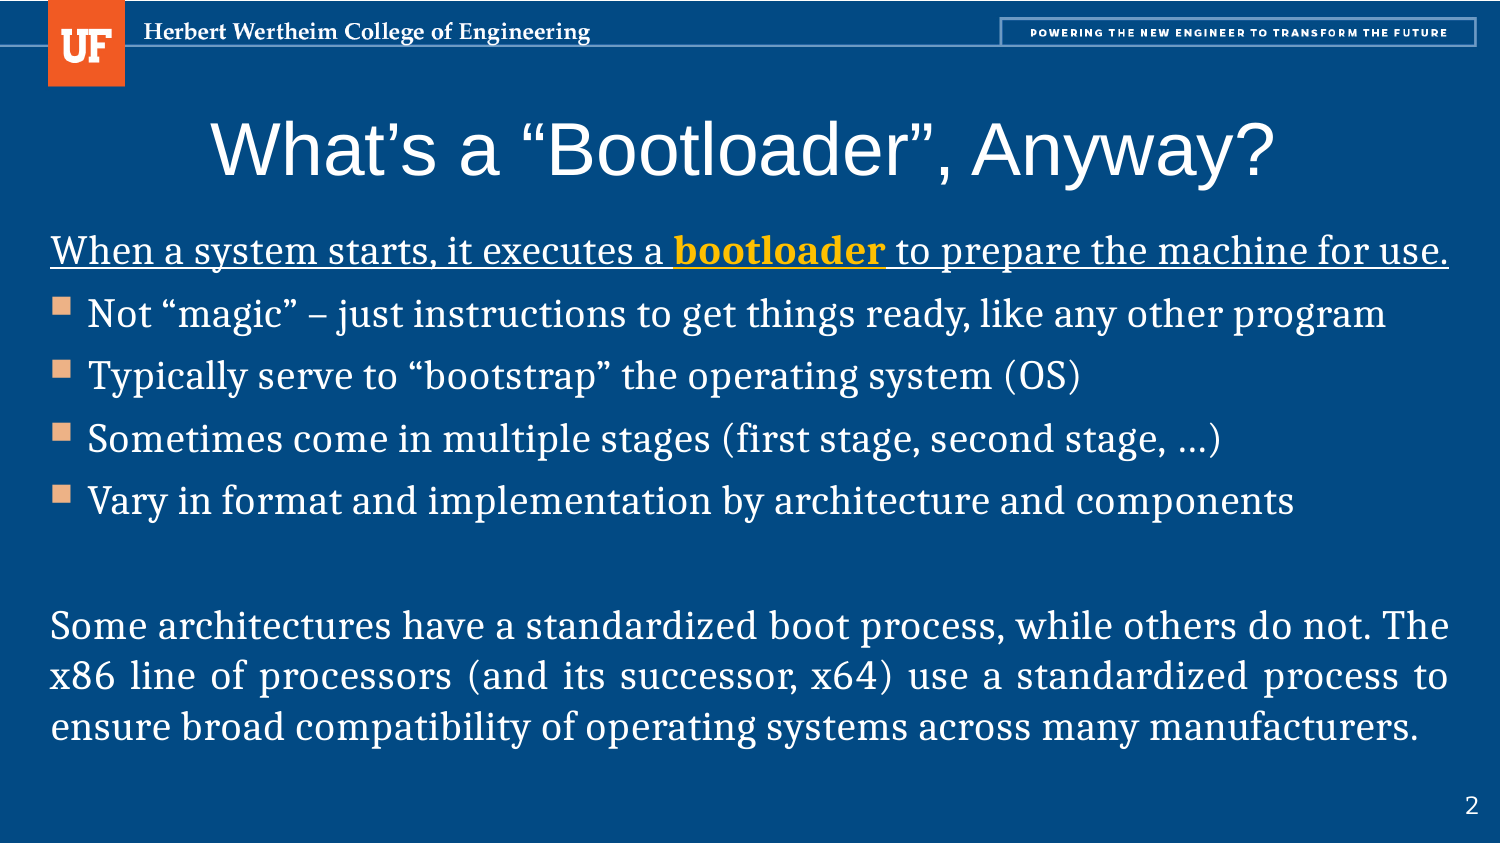

# What’s a “Bootloader”, Anyway?
When a system starts, it executes a bootloader to prepare the machine for use.
Not “magic” – just instructions to get things ready, like any other program
Typically serve to “bootstrap” the operating system (OS)
Sometimes come in multiple stages (first stage, second stage, …)
Vary in format and implementation by architecture and components

Some architectures have a standardized boot process, while others do not. The x86 line of processors (and its successor, x64) use a standardized process to ensure broad compatibility of operating systems across many manufacturers.
2